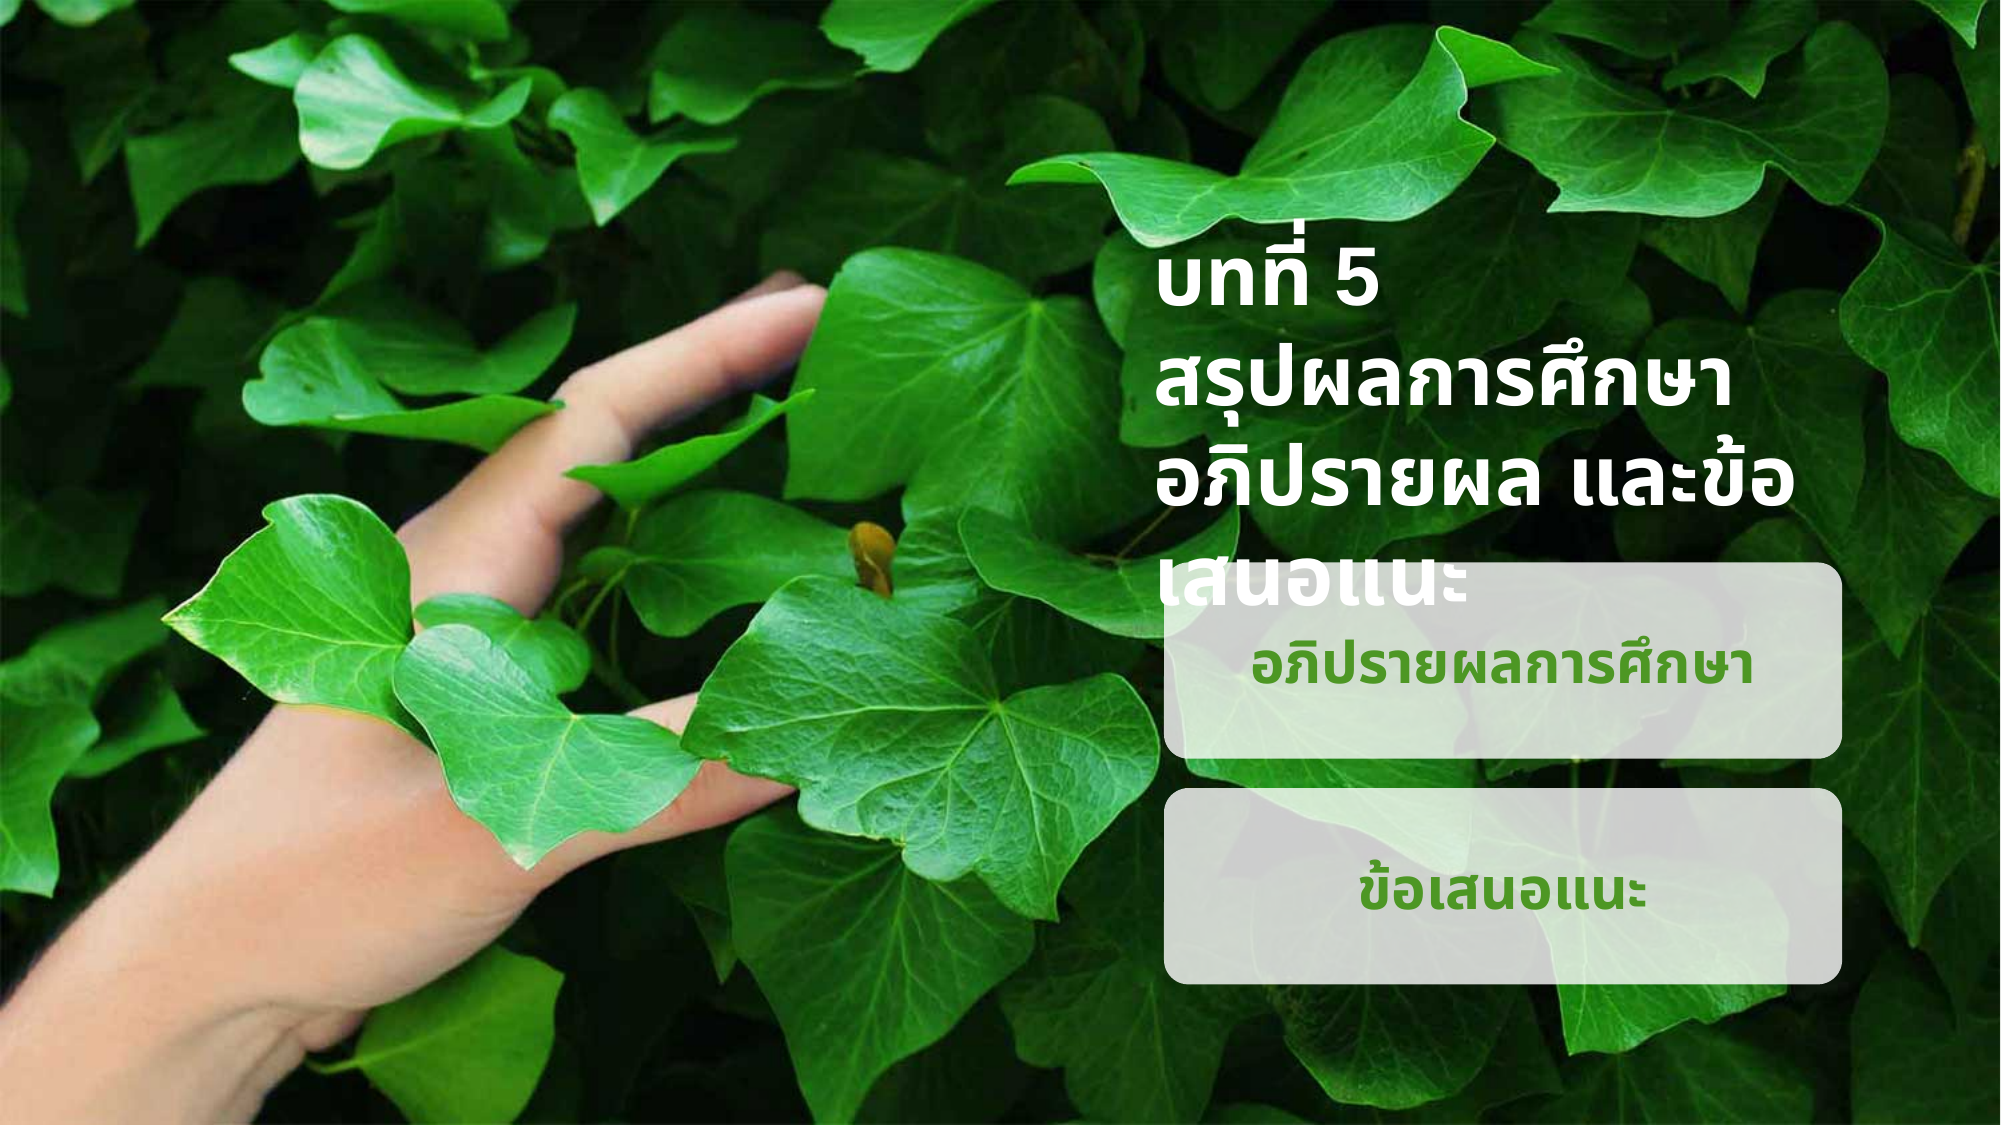

บทที่ 5
สรุปผลการศึกษา
อภิปรายผล และข้อเสนอแนะ
อภิปรายผลการศึกษา
ข้อเสนอแนะ